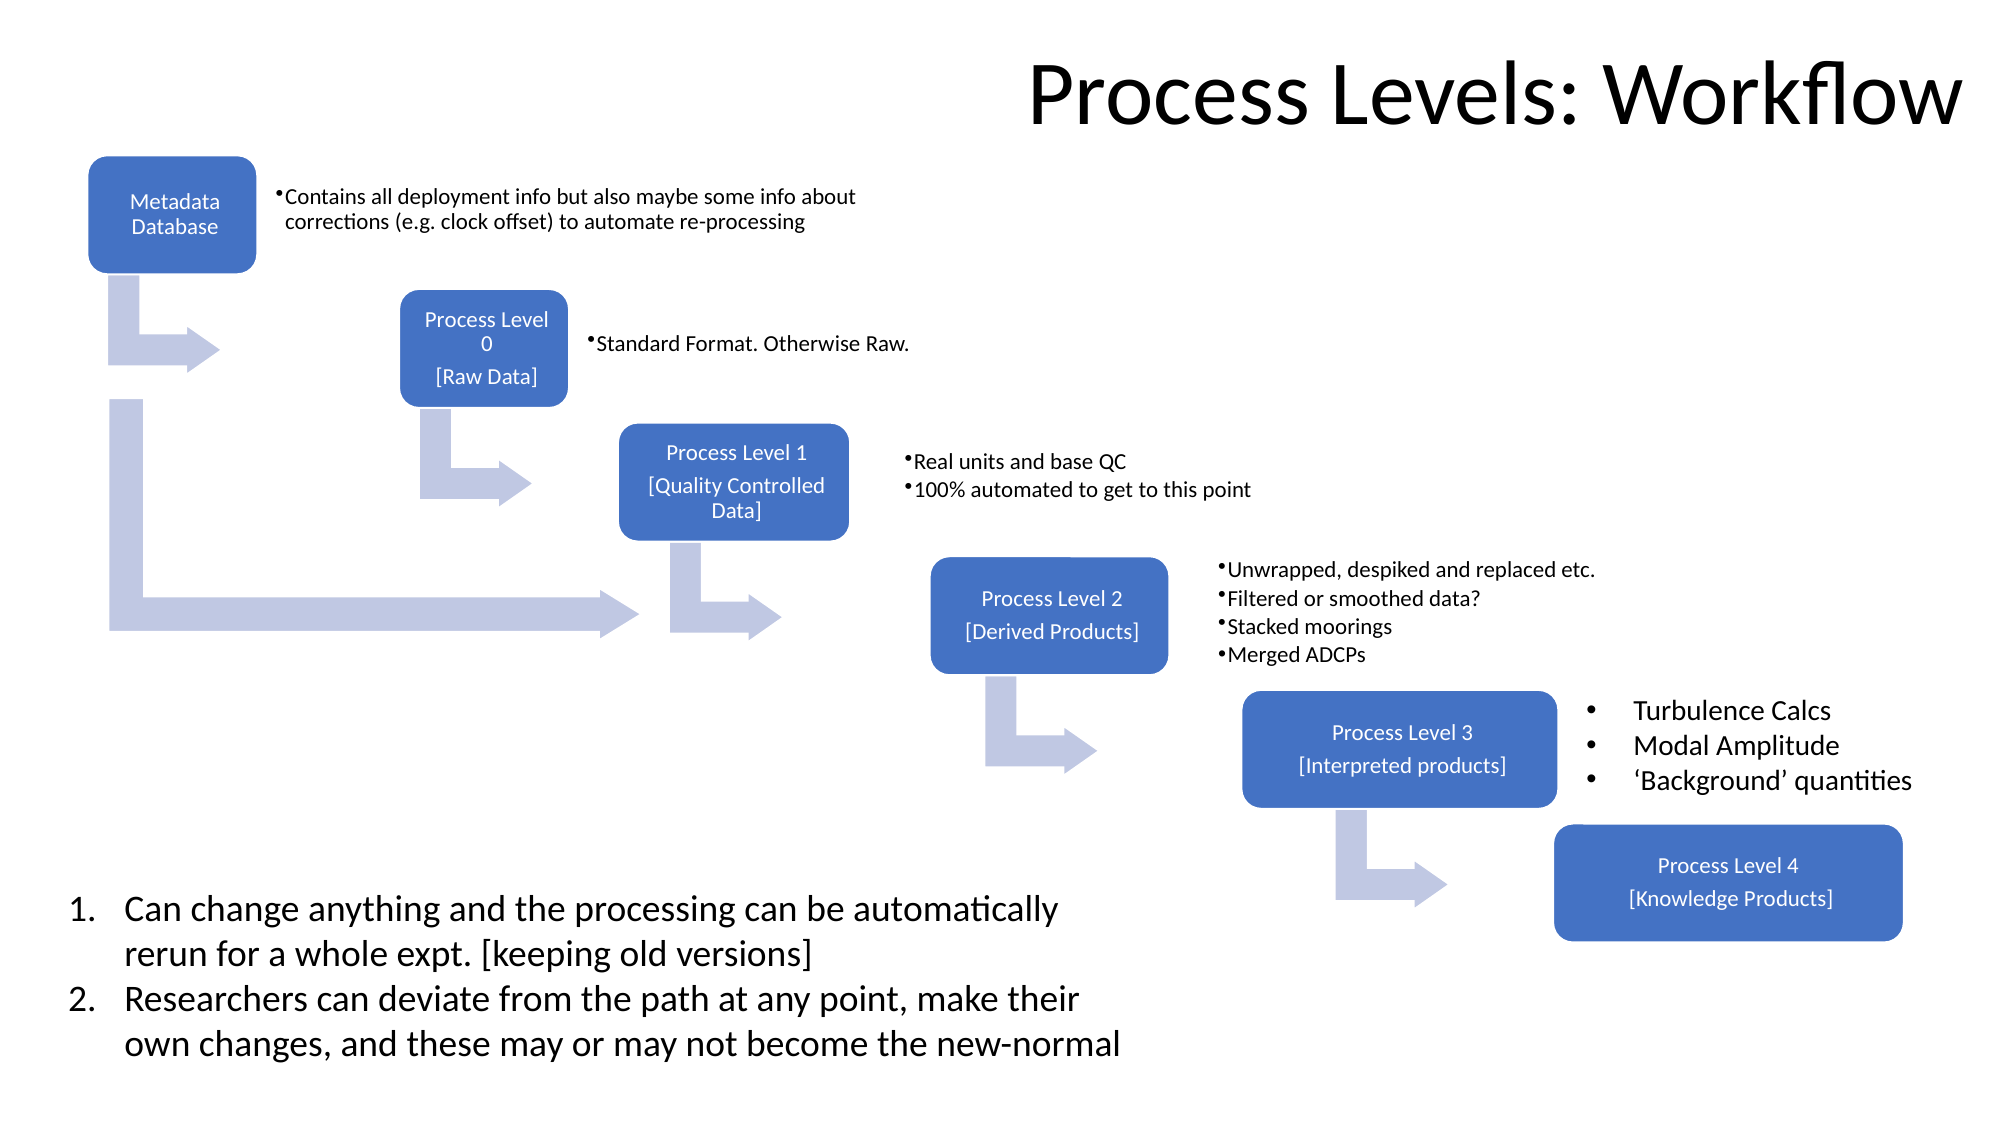

# Process Levels: Workflow
Metadata Database
Contains all deployment info but also maybe some info about corrections (e.g. clock offset) to automate re-processing
Process Level 0
[Raw Data]
Standard Format. Otherwise Raw.
Process Level 1
[Quality Controlled Data]
Real units and base QC
100% automated to get to this point
Process Level 2
[Derived Products]
Unwrapped, despiked and replaced etc.
Filtered or smoothed data?
Stacked moorings
Merged ADCPs
Process Level 3
[Interpreted products]
Process Level 4
[Knowledge Products]

Turbulence Calcs
Modal Amplitude
‘Background’ quantities
Can change anything and the processing can be automatically rerun for a whole expt. [keeping old versions]
Researchers can deviate from the path at any point, make their own changes, and these may or may not become the new-normal